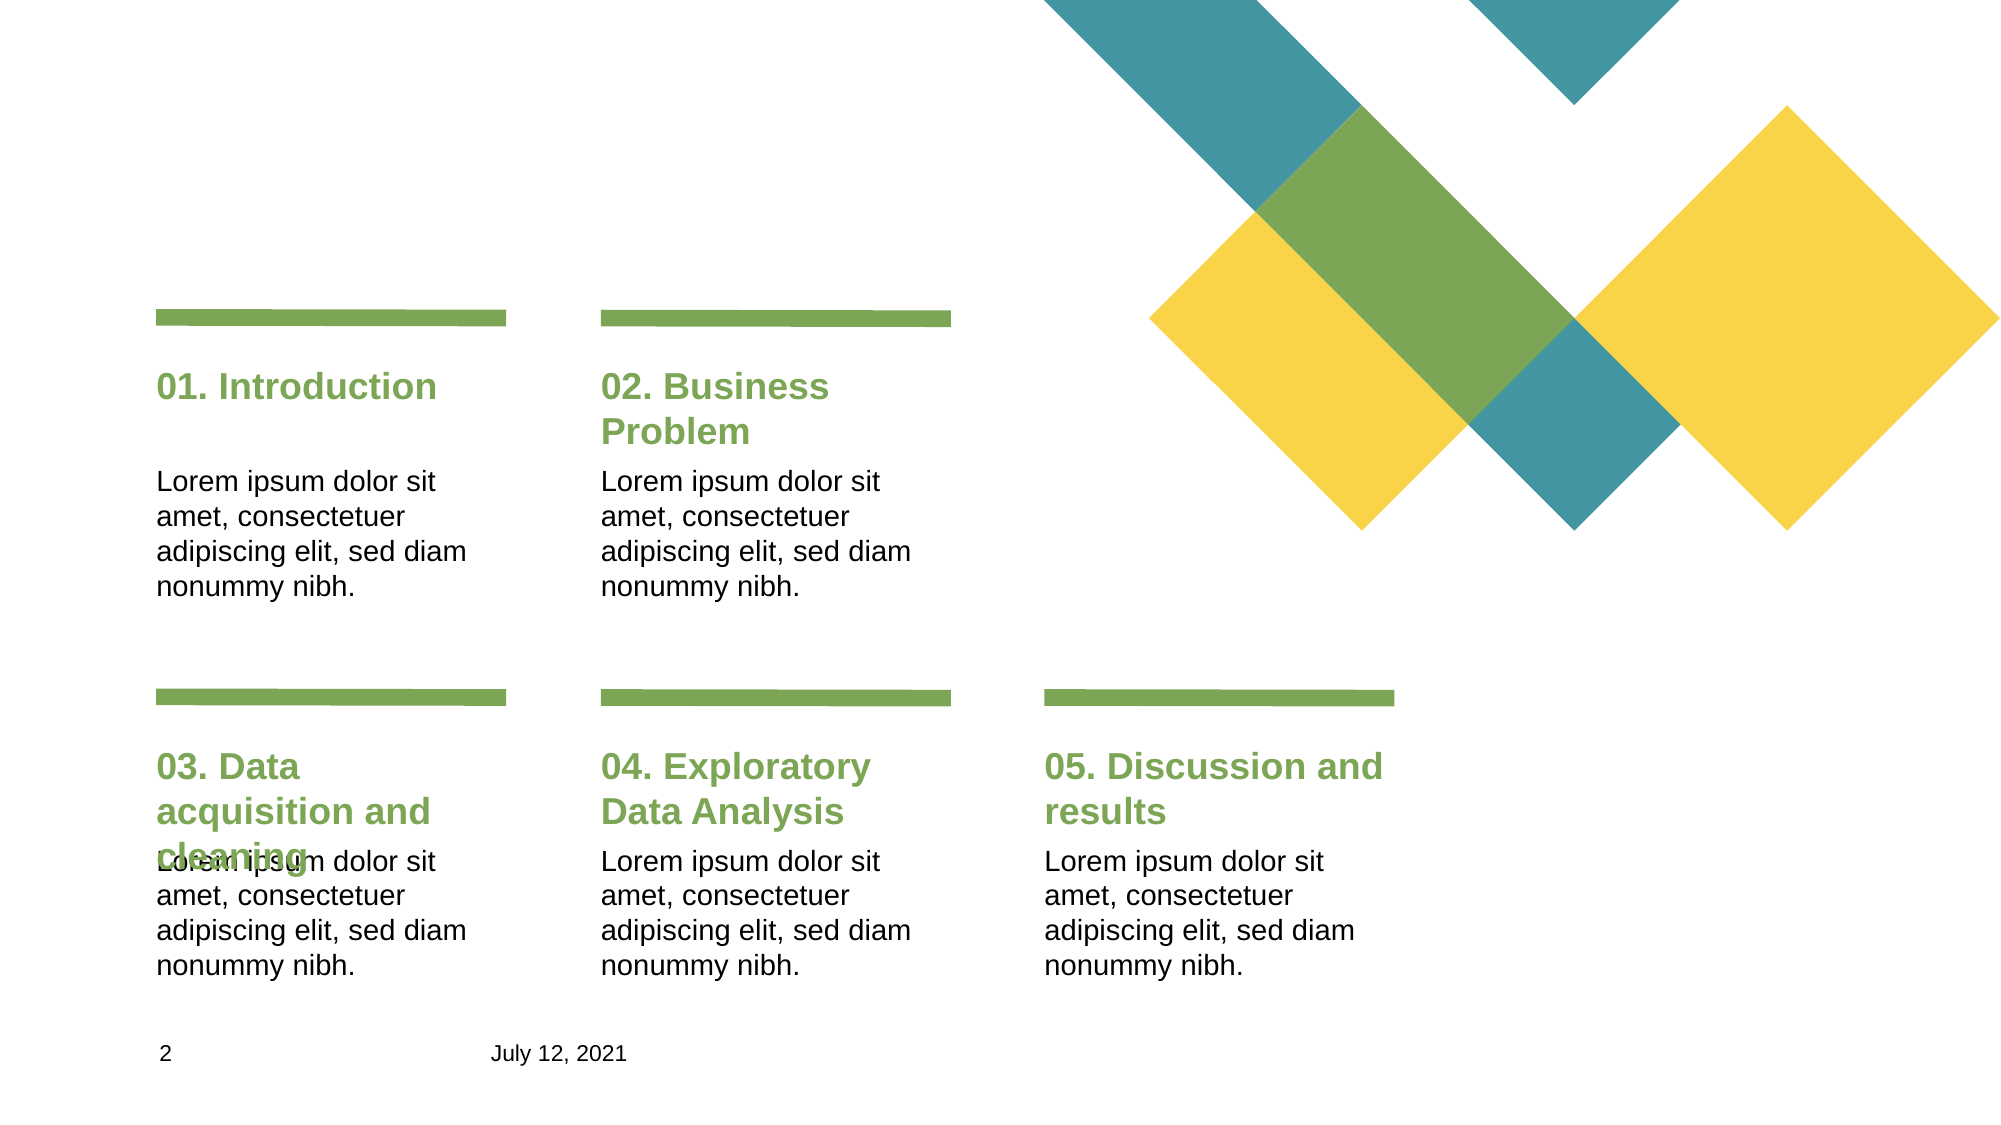

01. Introduction
02. Business Problem
Lorem ipsum dolor sit amet, consectetuer adipiscing elit, sed diam nonummy nibh.
Lorem ipsum dolor sit amet, consectetuer adipiscing elit, sed diam nonummy nibh.
03. Data acquisition and cleaning
04. Exploratory Data Analysis

05. Discussion and results
Lorem ipsum dolor sit amet, consectetuer adipiscing elit, sed diam nonummy nibh.
Lorem ipsum dolor sit amet, consectetuer adipiscing elit, sed diam nonummy nibh.
Lorem ipsum dolor sit amet, consectetuer adipiscing elit, sed diam nonummy nibh.
2
July 12, 2021